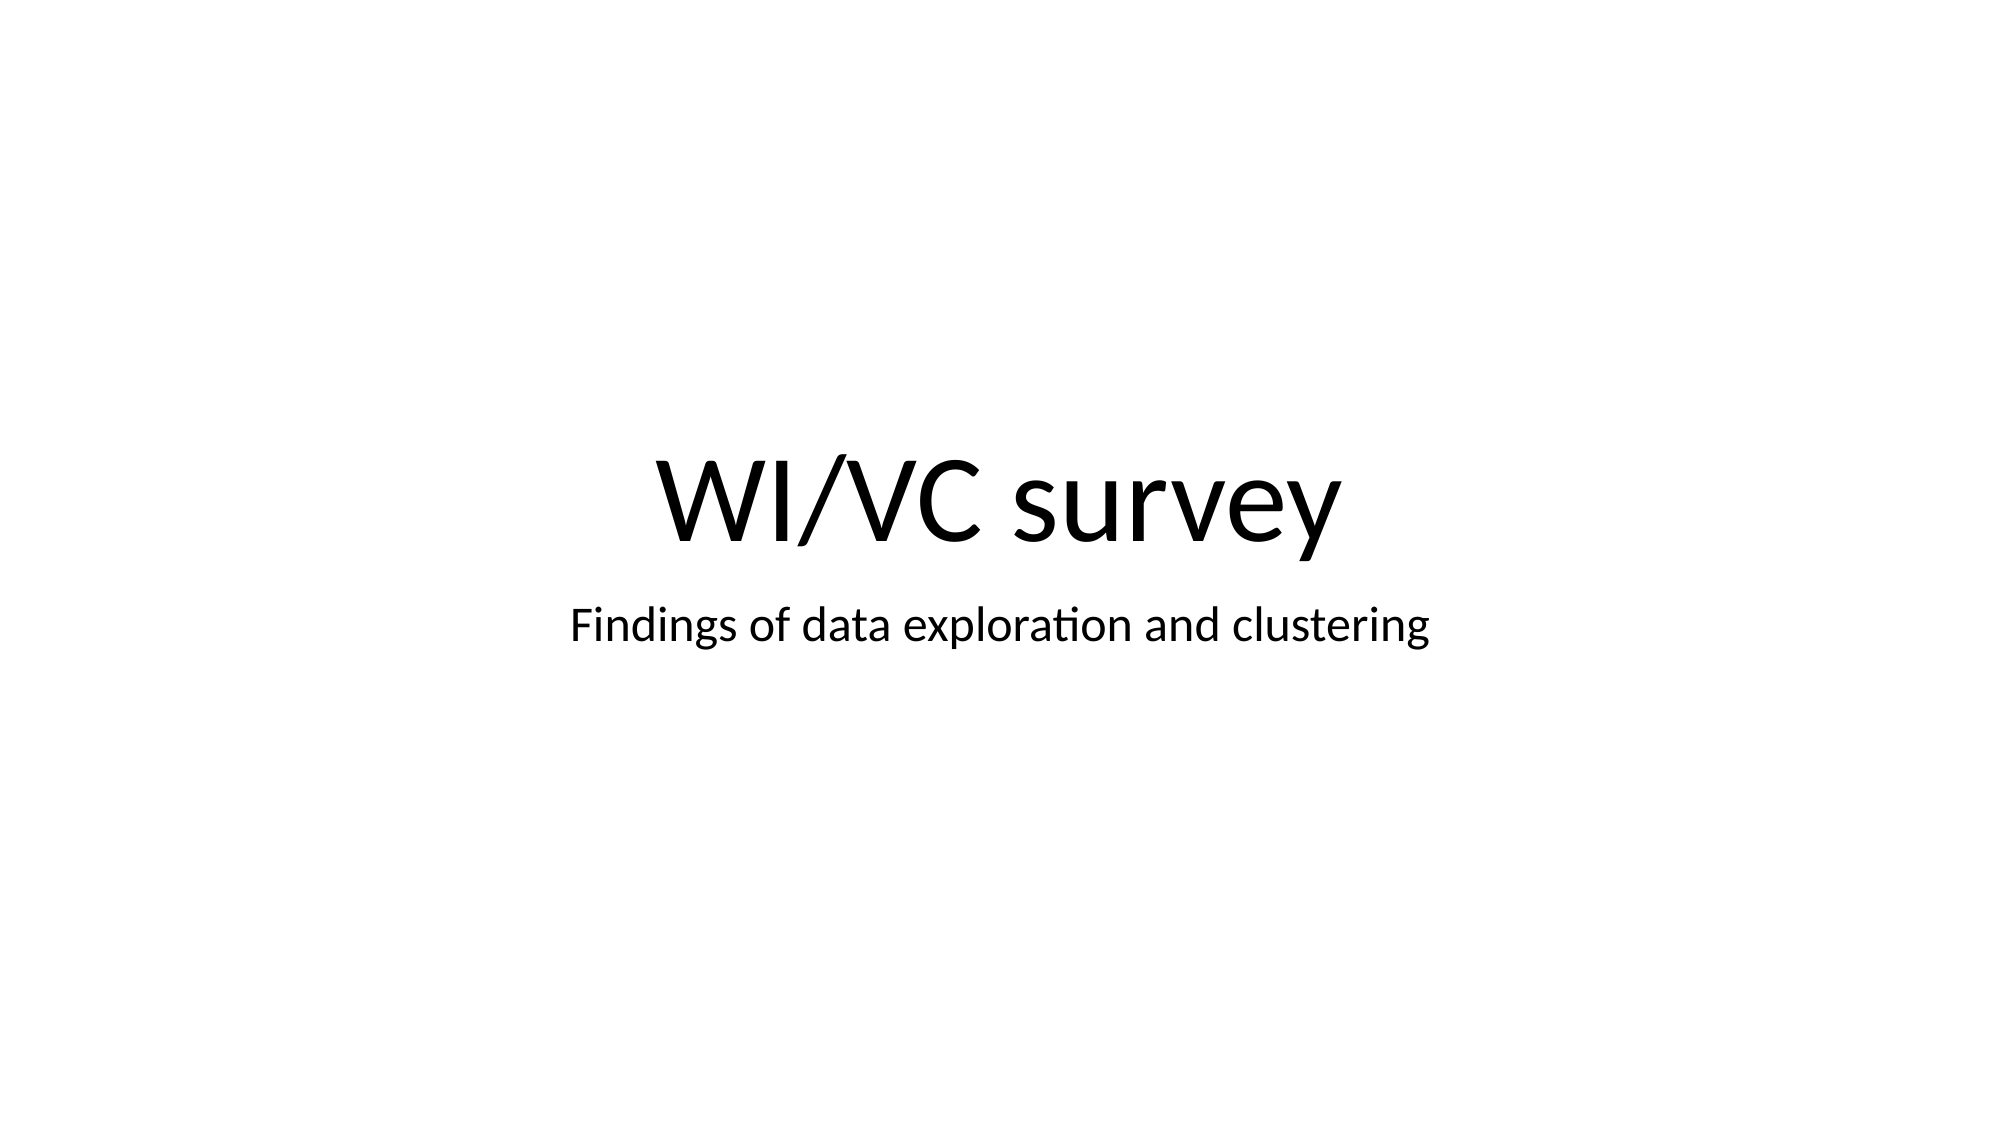

# WI/VC survey
Findings of data exploration and clustering